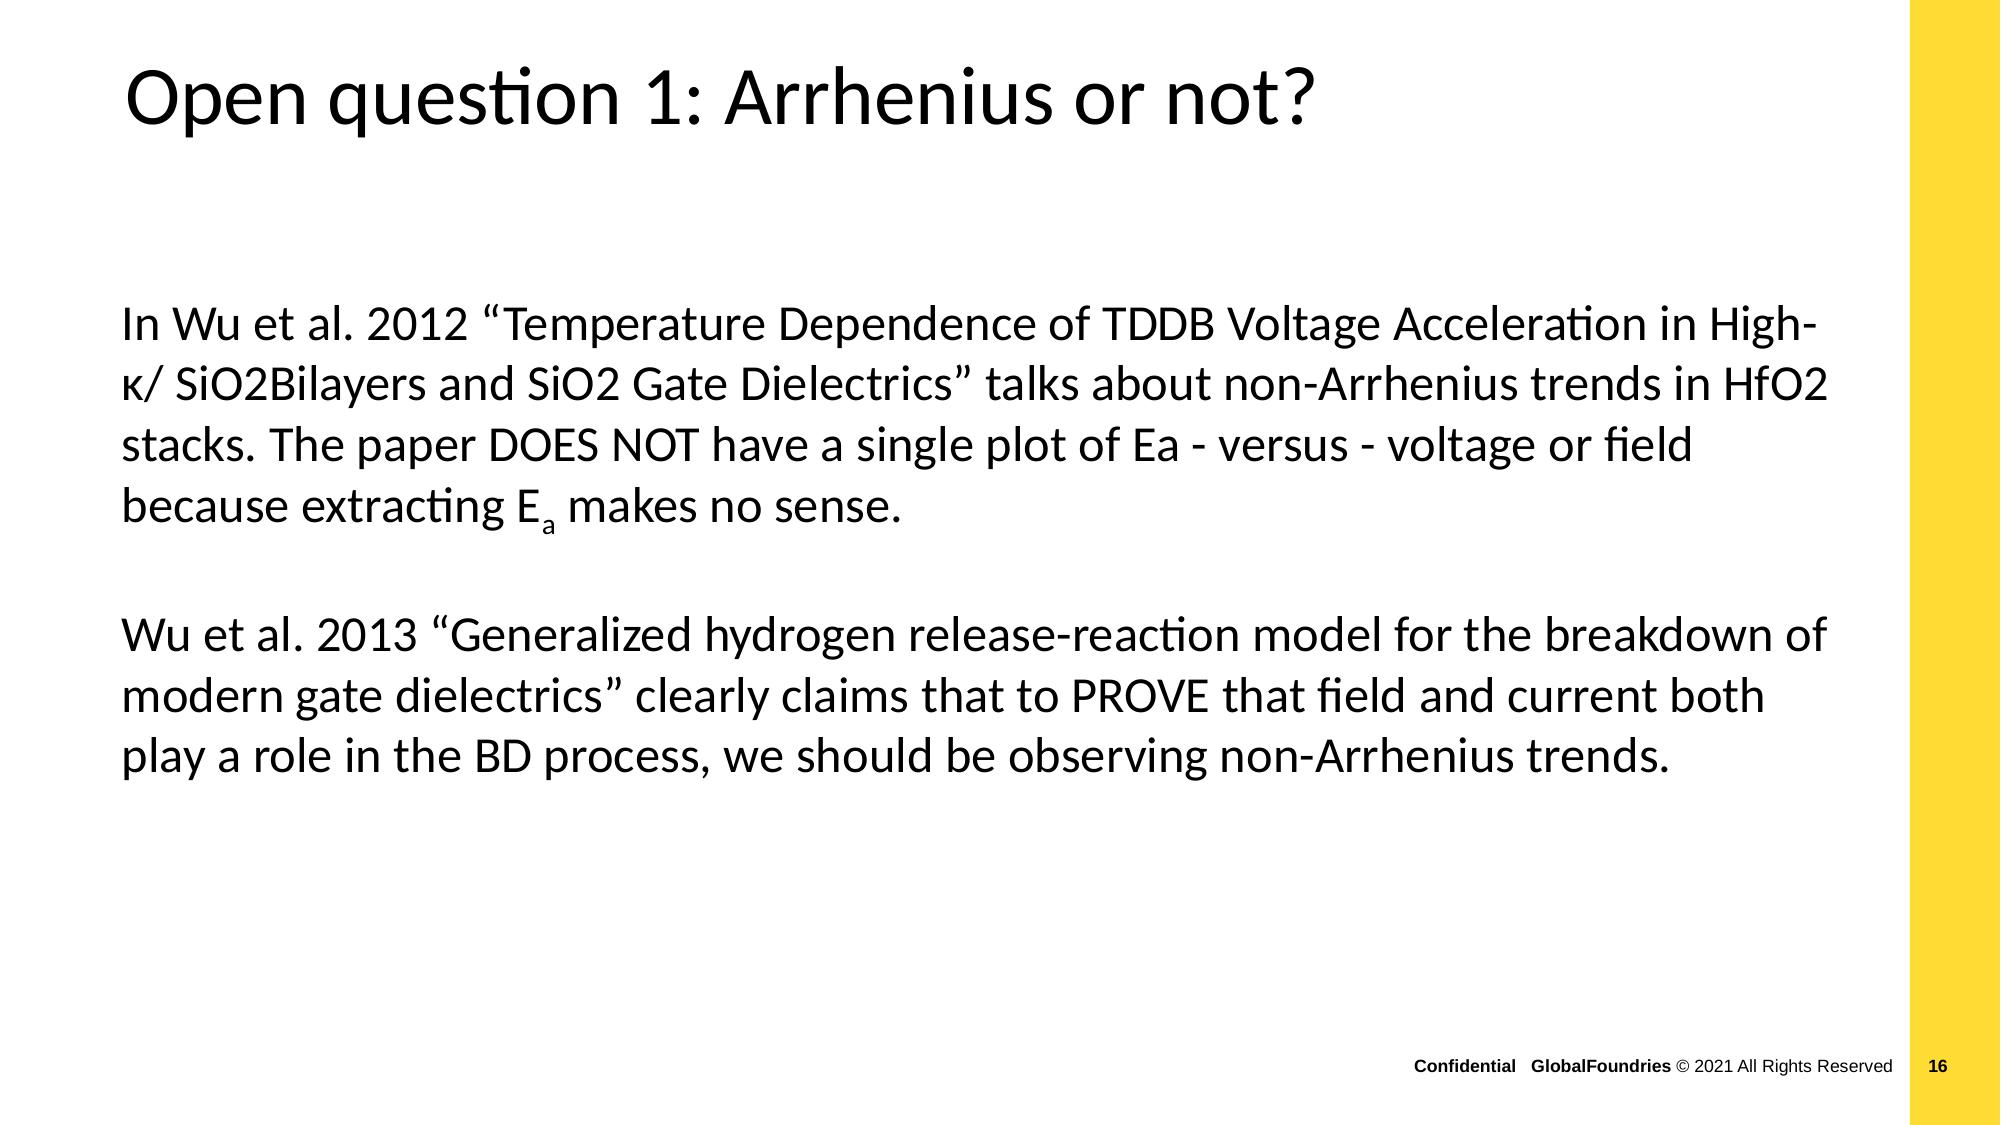

# Open question 1: Arrhenius or not?
In Wu et al. 2012 “Temperature Dependence of TDDB Voltage Acceleration in High-κ/ SiO2Bilayers and SiO2 Gate Dielectrics” talks about non-Arrhenius trends in HfO2 stacks. The paper DOES NOT have a single plot of Ea - versus - voltage or field because extracting Ea makes no sense.

Wu et al. 2013 “Generalized hydrogen release-reaction model for the breakdown of modern gate dielectrics” clearly claims that to PROVE that field and current both play a role in the BD process, we should be observing non-Arrhenius trends.